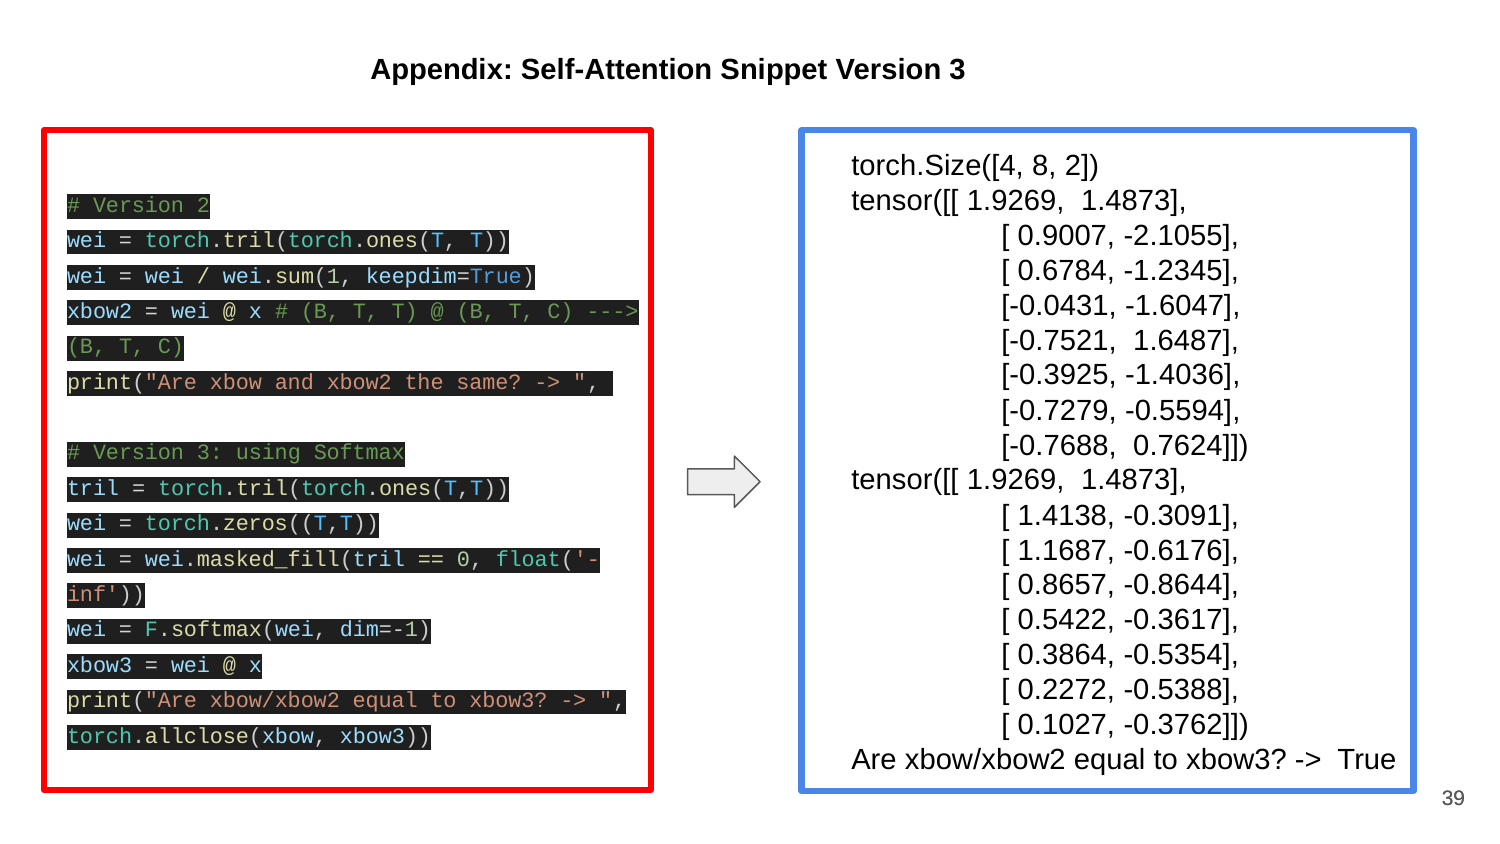

Appendix: Self-Attention Snippet Version 3

torch.Size([4, 8, 2])
tensor([[ 1.9269,  1.4873],
    	[ 0.9007, -2.1055],
    	[ 0.6784, -1.2345],
    	[-0.0431, -1.6047],
    	[-0.7521,  1.6487],
    	[-0.3925, -1.4036],
    	[-0.7279, -0.5594],
    	[-0.7688,  0.7624]])
tensor([[ 1.9269,  1.4873],
    	[ 1.4138, -0.3091],
    	[ 1.1687, -0.6176],
    	[ 0.8657, -0.8644],
    	[ 0.5422, -0.3617],
    	[ 0.3864, -0.5354],
    	[ 0.2272, -0.5388],
    	[ 0.1027, -0.3762]])
Are xbow/xbow2 equal to xbow3? ->  True

# Version 2
wei = torch.tril(torch.ones(T, T))
wei = wei / wei.sum(1, keepdim=True)
xbow2 = wei @ x # (B, T, T) @ (B, T, C) ---> (B, T, C)
print("Are xbow and xbow2 the same? -> ",

# Version 3: using Softmax
tril = torch.tril(torch.ones(T,T))
wei = torch.zeros((T,T))
wei = wei.masked_fill(tril == 0, float('-inf'))
wei = F.softmax(wei, dim=-1)
xbow3 = wei @ x
print("Are xbow/xbow2 equal to xbow3? -> ", torch.allclose(xbow, xbow3))

39
39